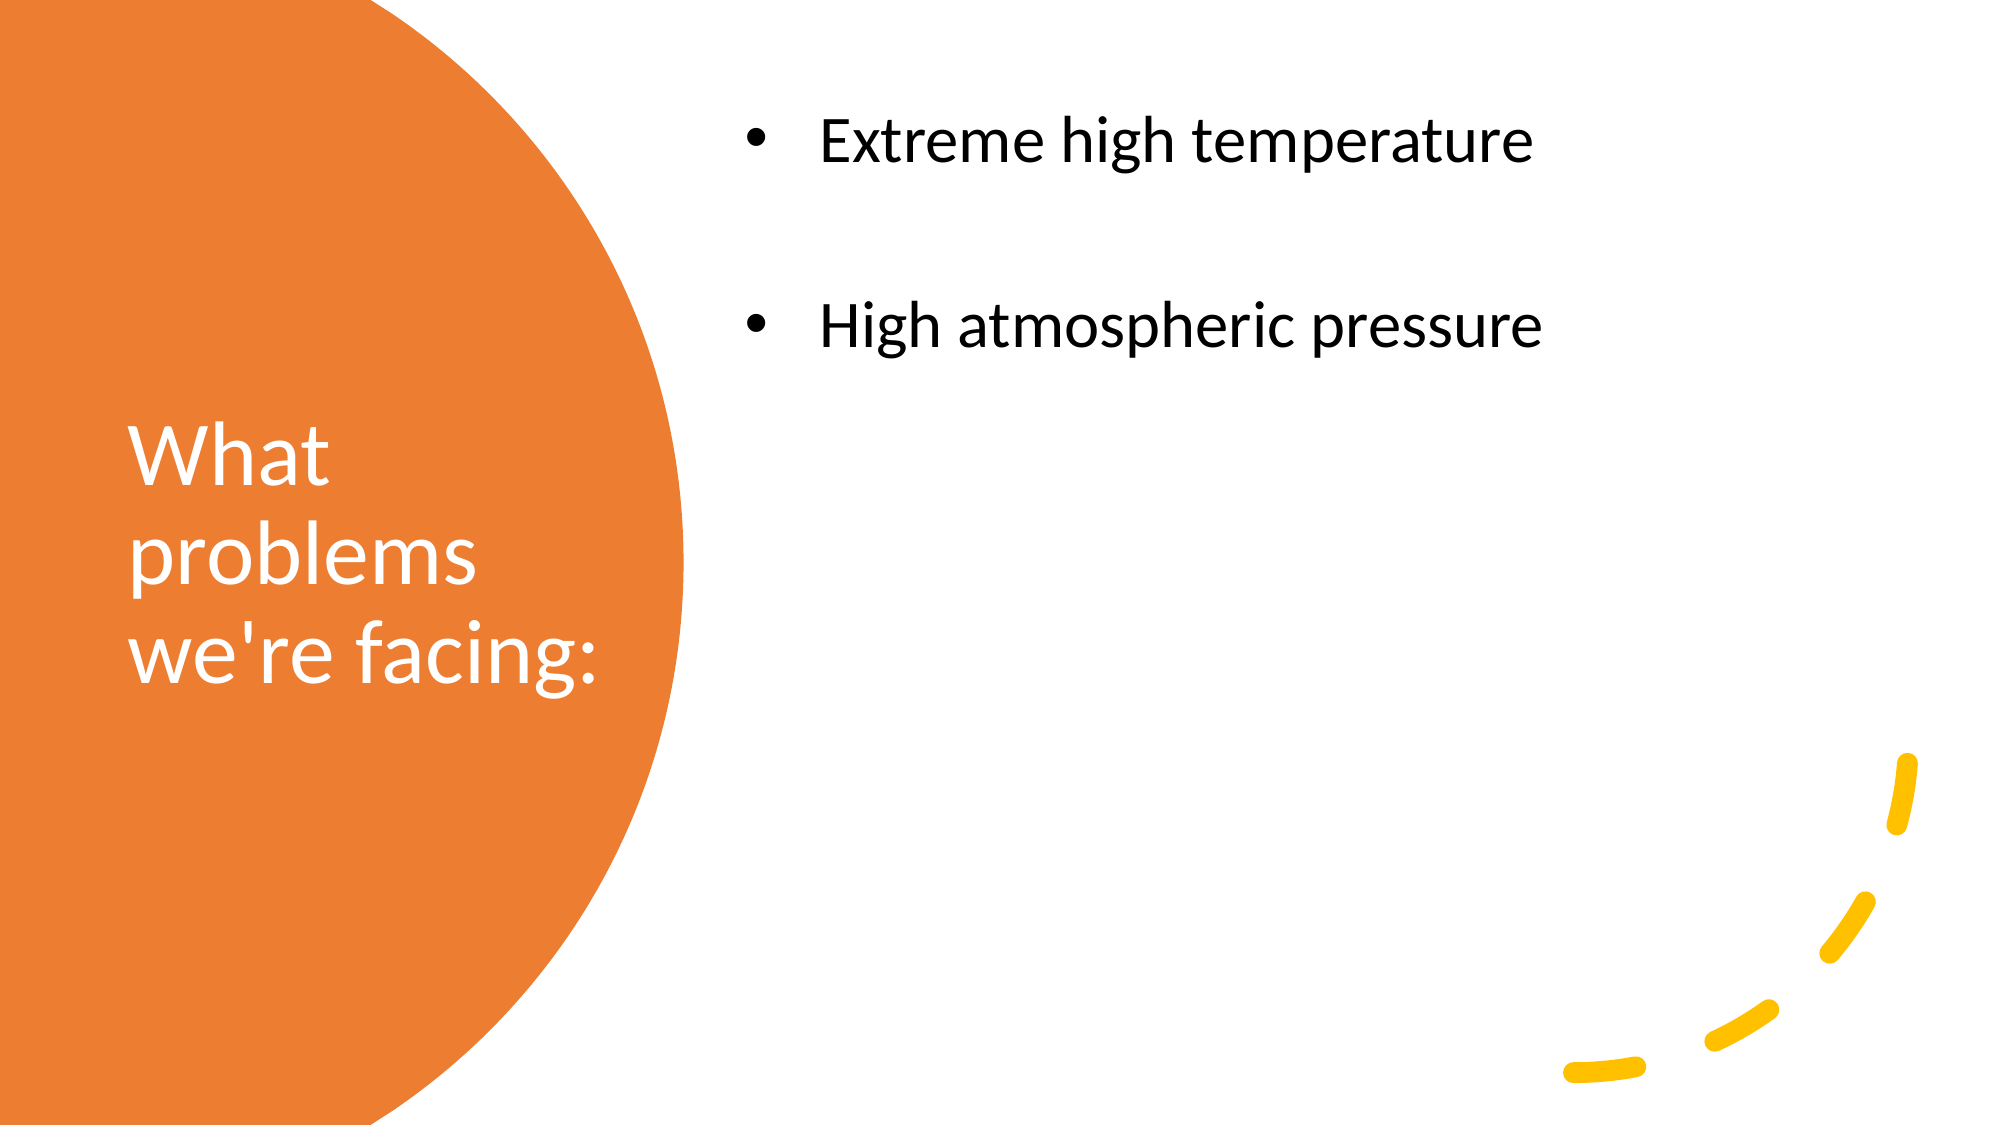

Extreme high temperature

High atmospheric pressure

# What problems we're facing: